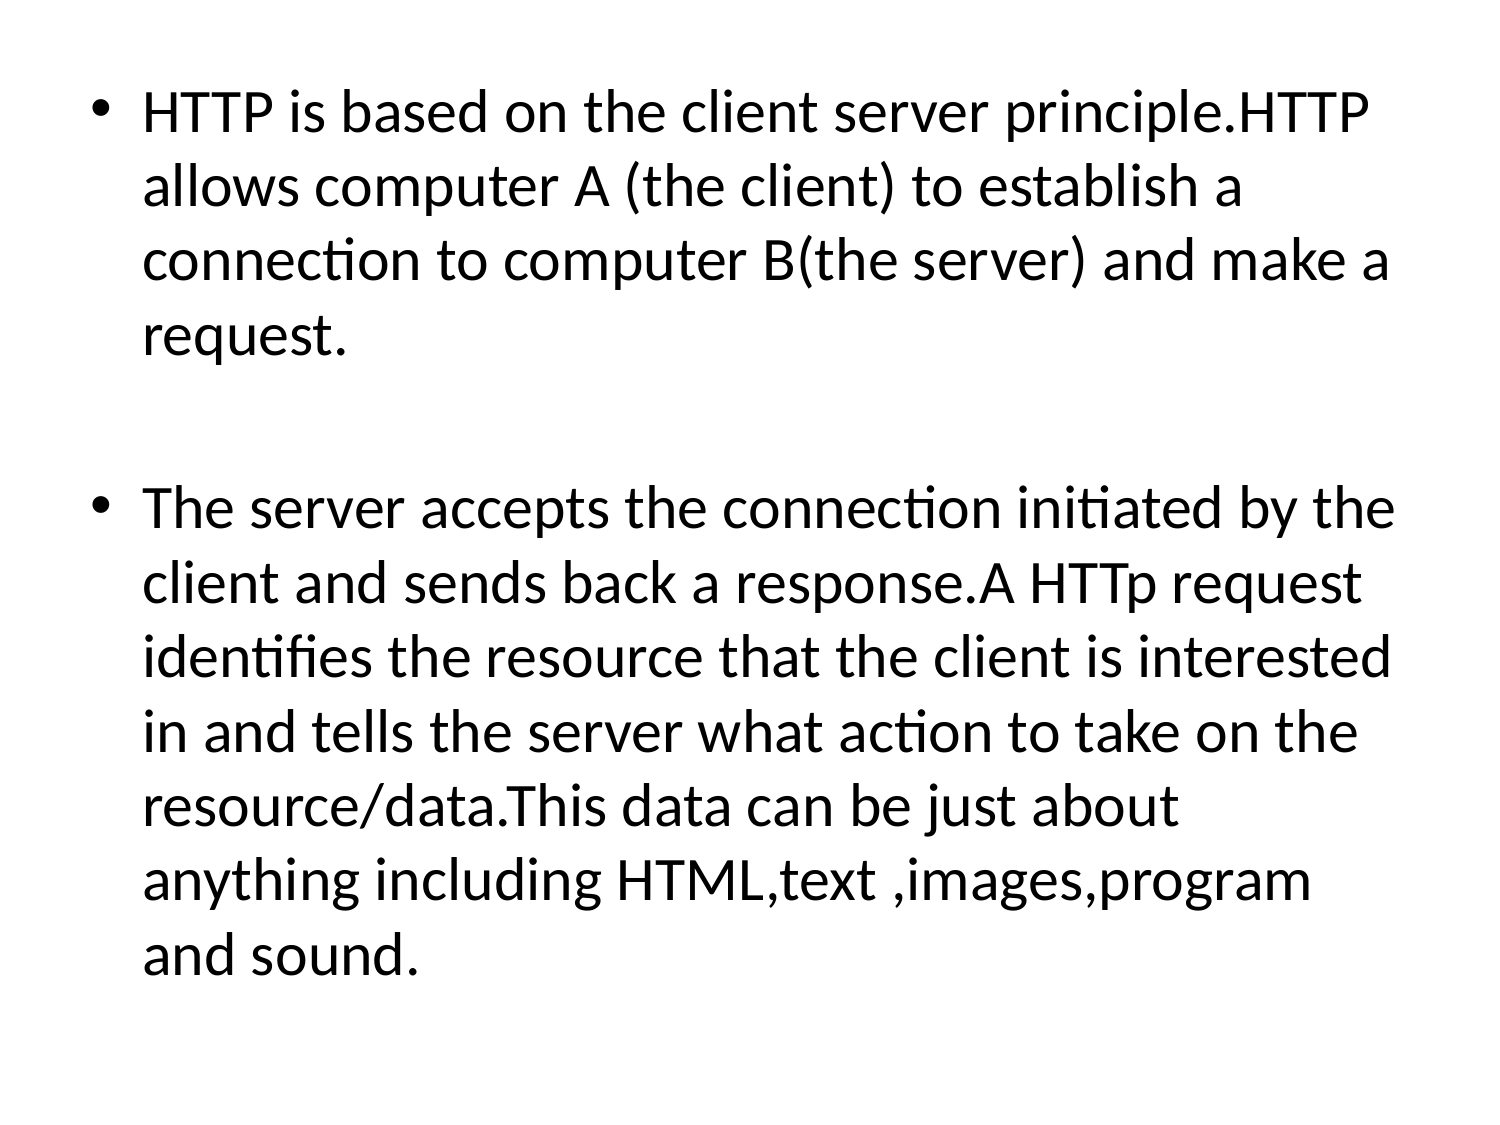

HTTP is based on the client server principle.HTTP allows computer A (the client) to establish a connection to computer B(the server) and make a request.

The server accepts the connection initiated by the client and sends back a response.A HTTp request identifies the resource that the client is interested in and tells the server what action to take on the resource/data.This data can be just about anything including HTML,text ,images,program and sound.